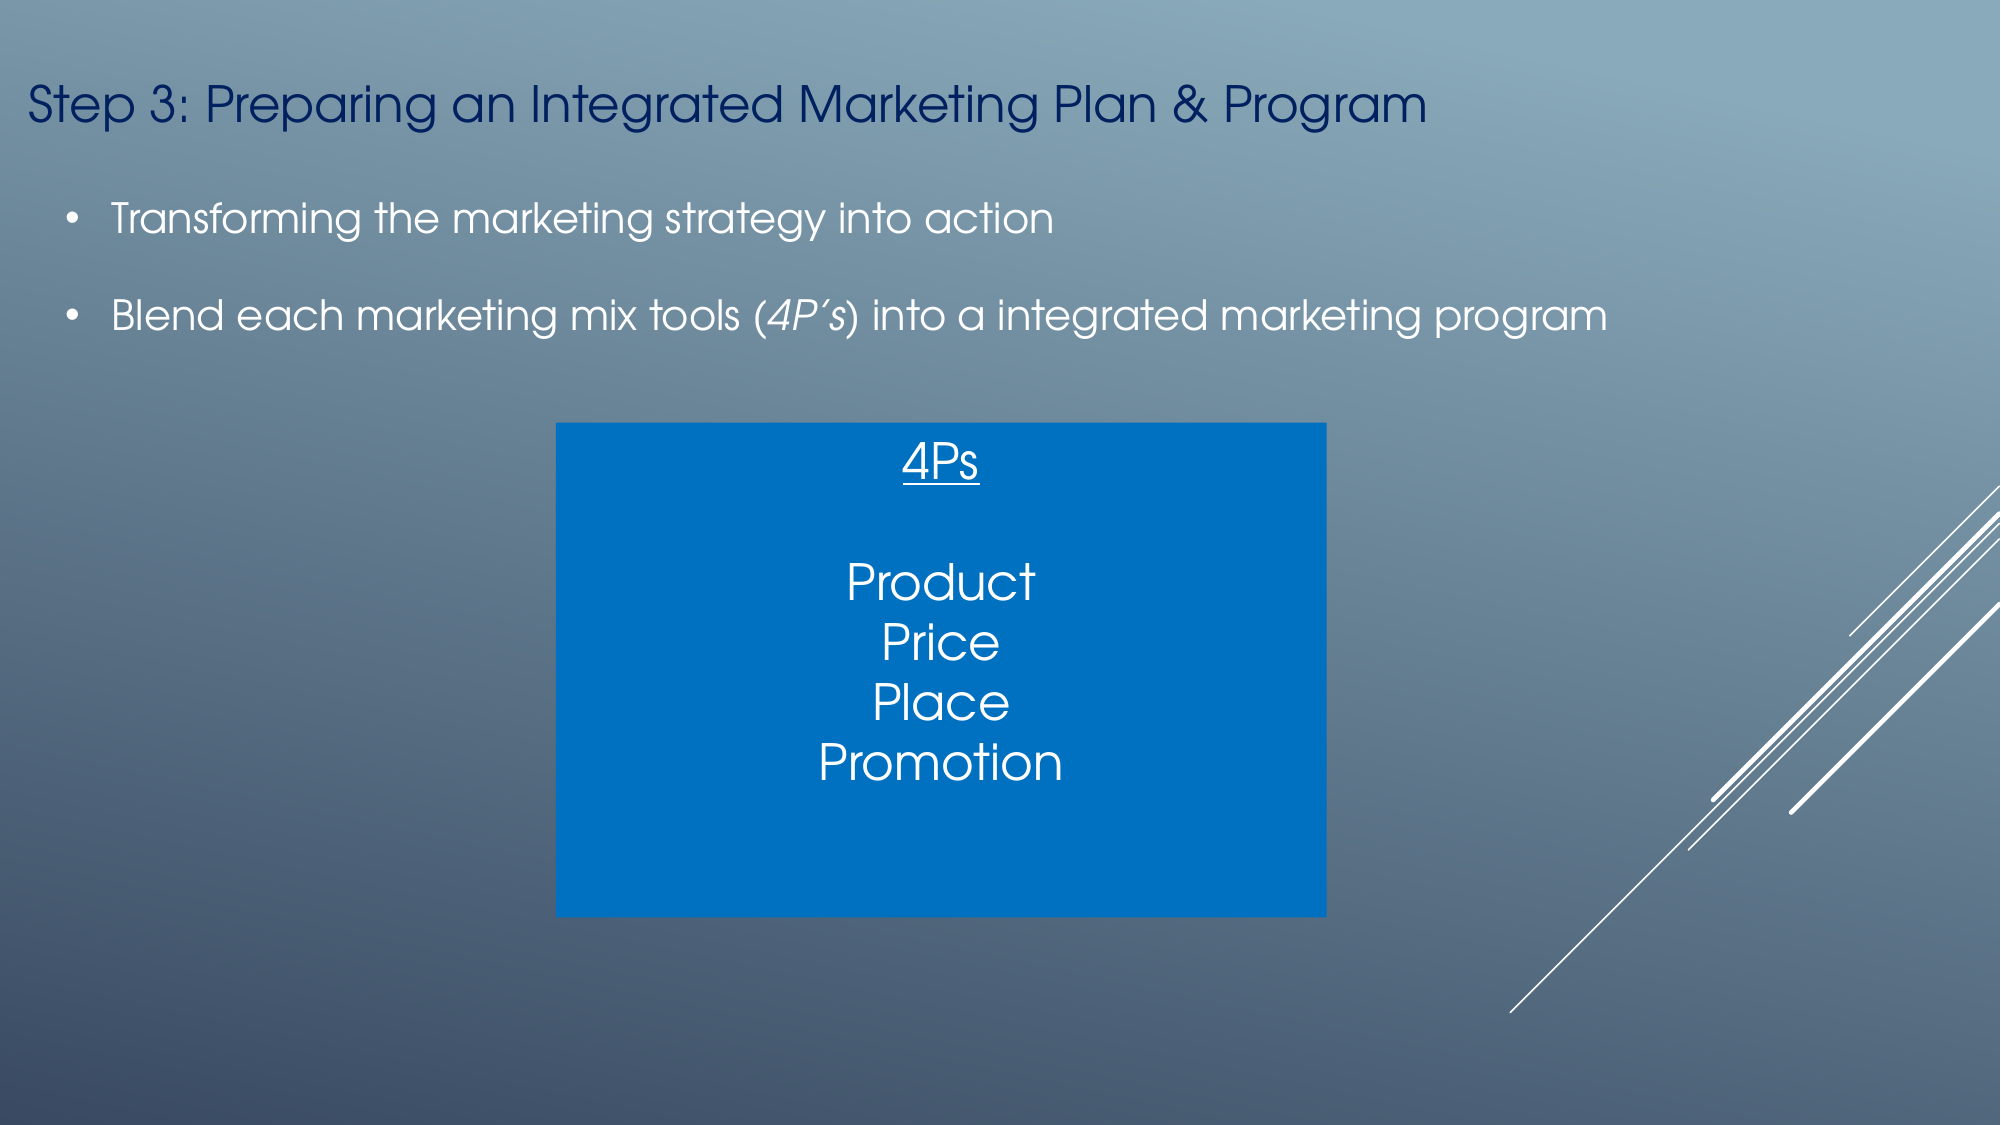

Step 3: Preparing an Integrated Marketing Plan & Program
Transforming the marketing strategy into action
Blend each marketing mix tools (4P’s) into a integrated marketing program
4Ps

Product
Price
Place
Promotion